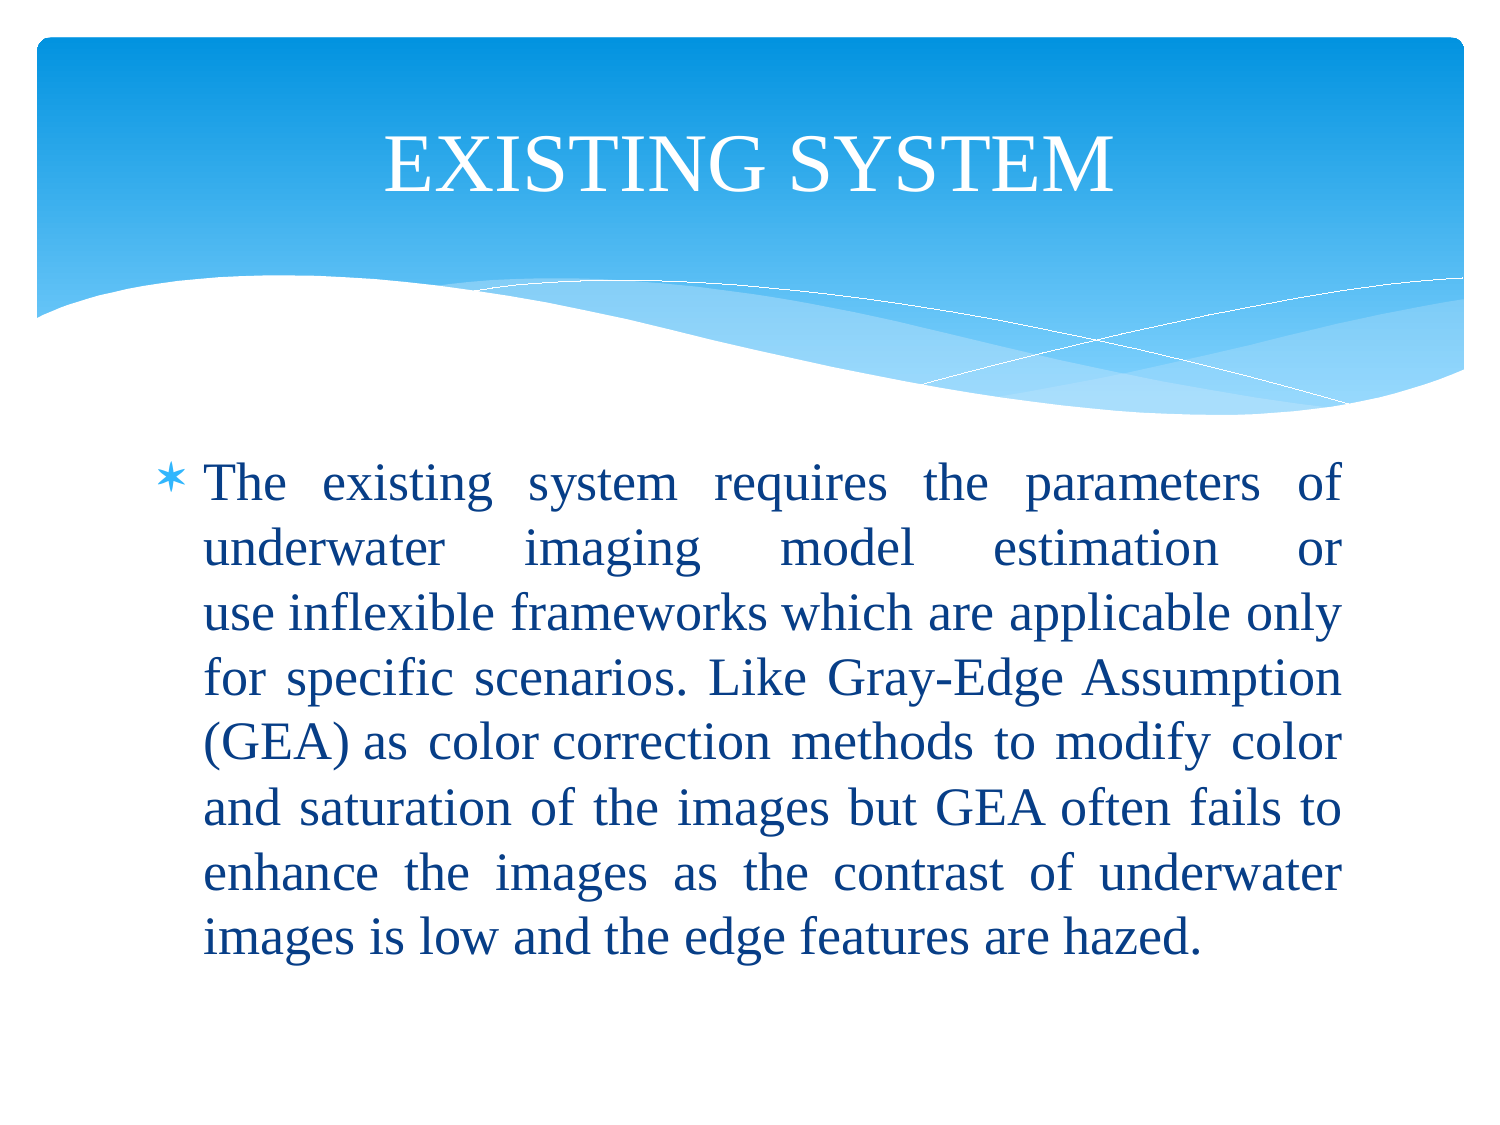

# EXISTING SYSTEM
The existing system requires the parameters of underwater imaging model estimation or use inflexible frameworks which are applicable only for specific scenarios. Like Gray-Edge Assumption (GEA) as color correction methods to modify color and saturation of the images but GEA often fails to enhance the images as the contrast of underwater images is low and the edge features are hazed.